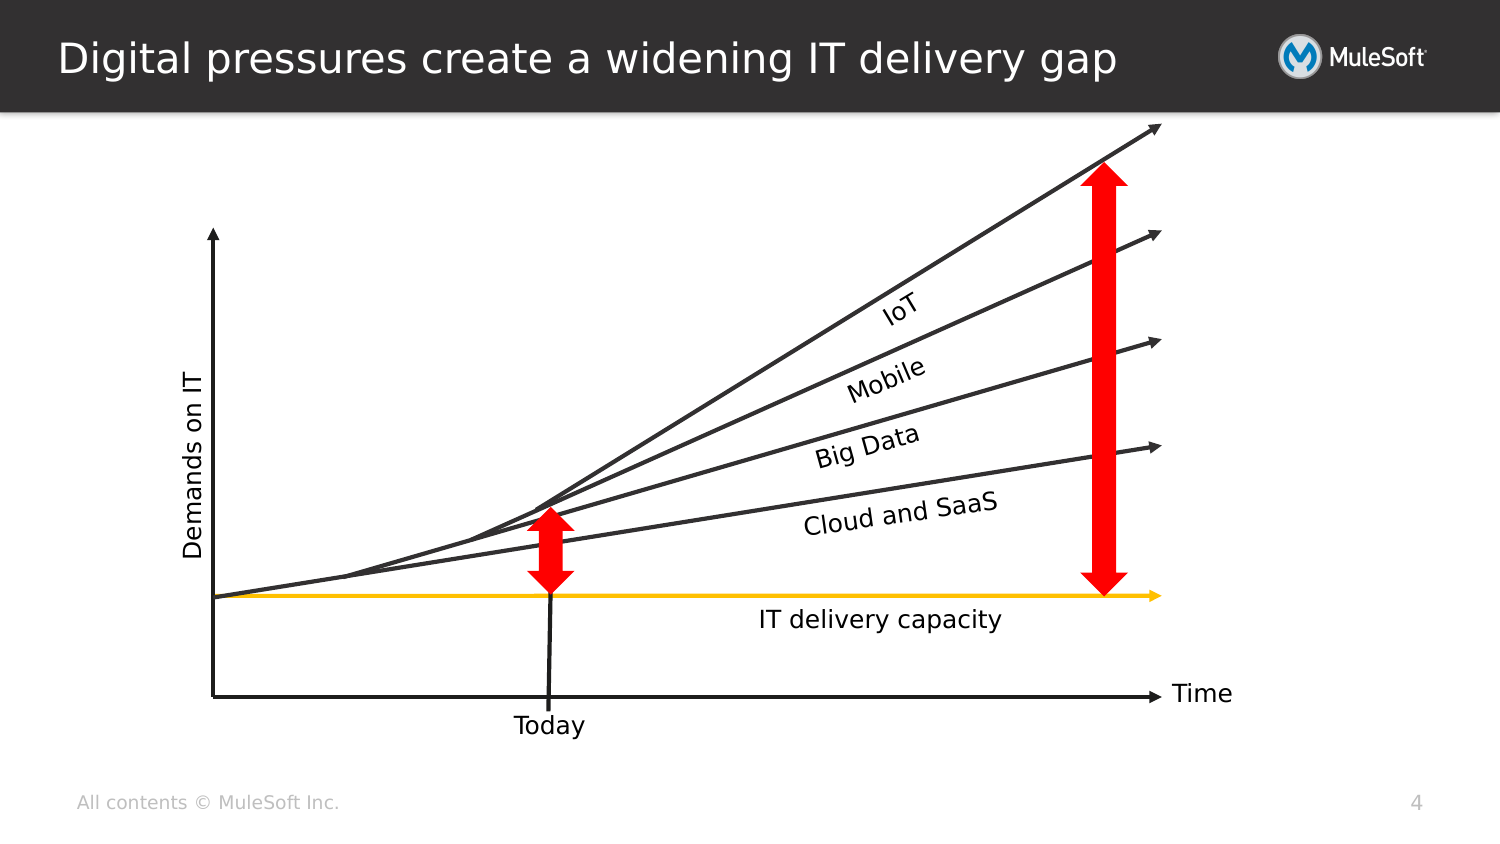

# Digital pressures create a widening IT delivery gap
IoT

Mobile
Big Data
Cloud and SaaS

Demands on IT
IT delivery capacity
Time
Today
4